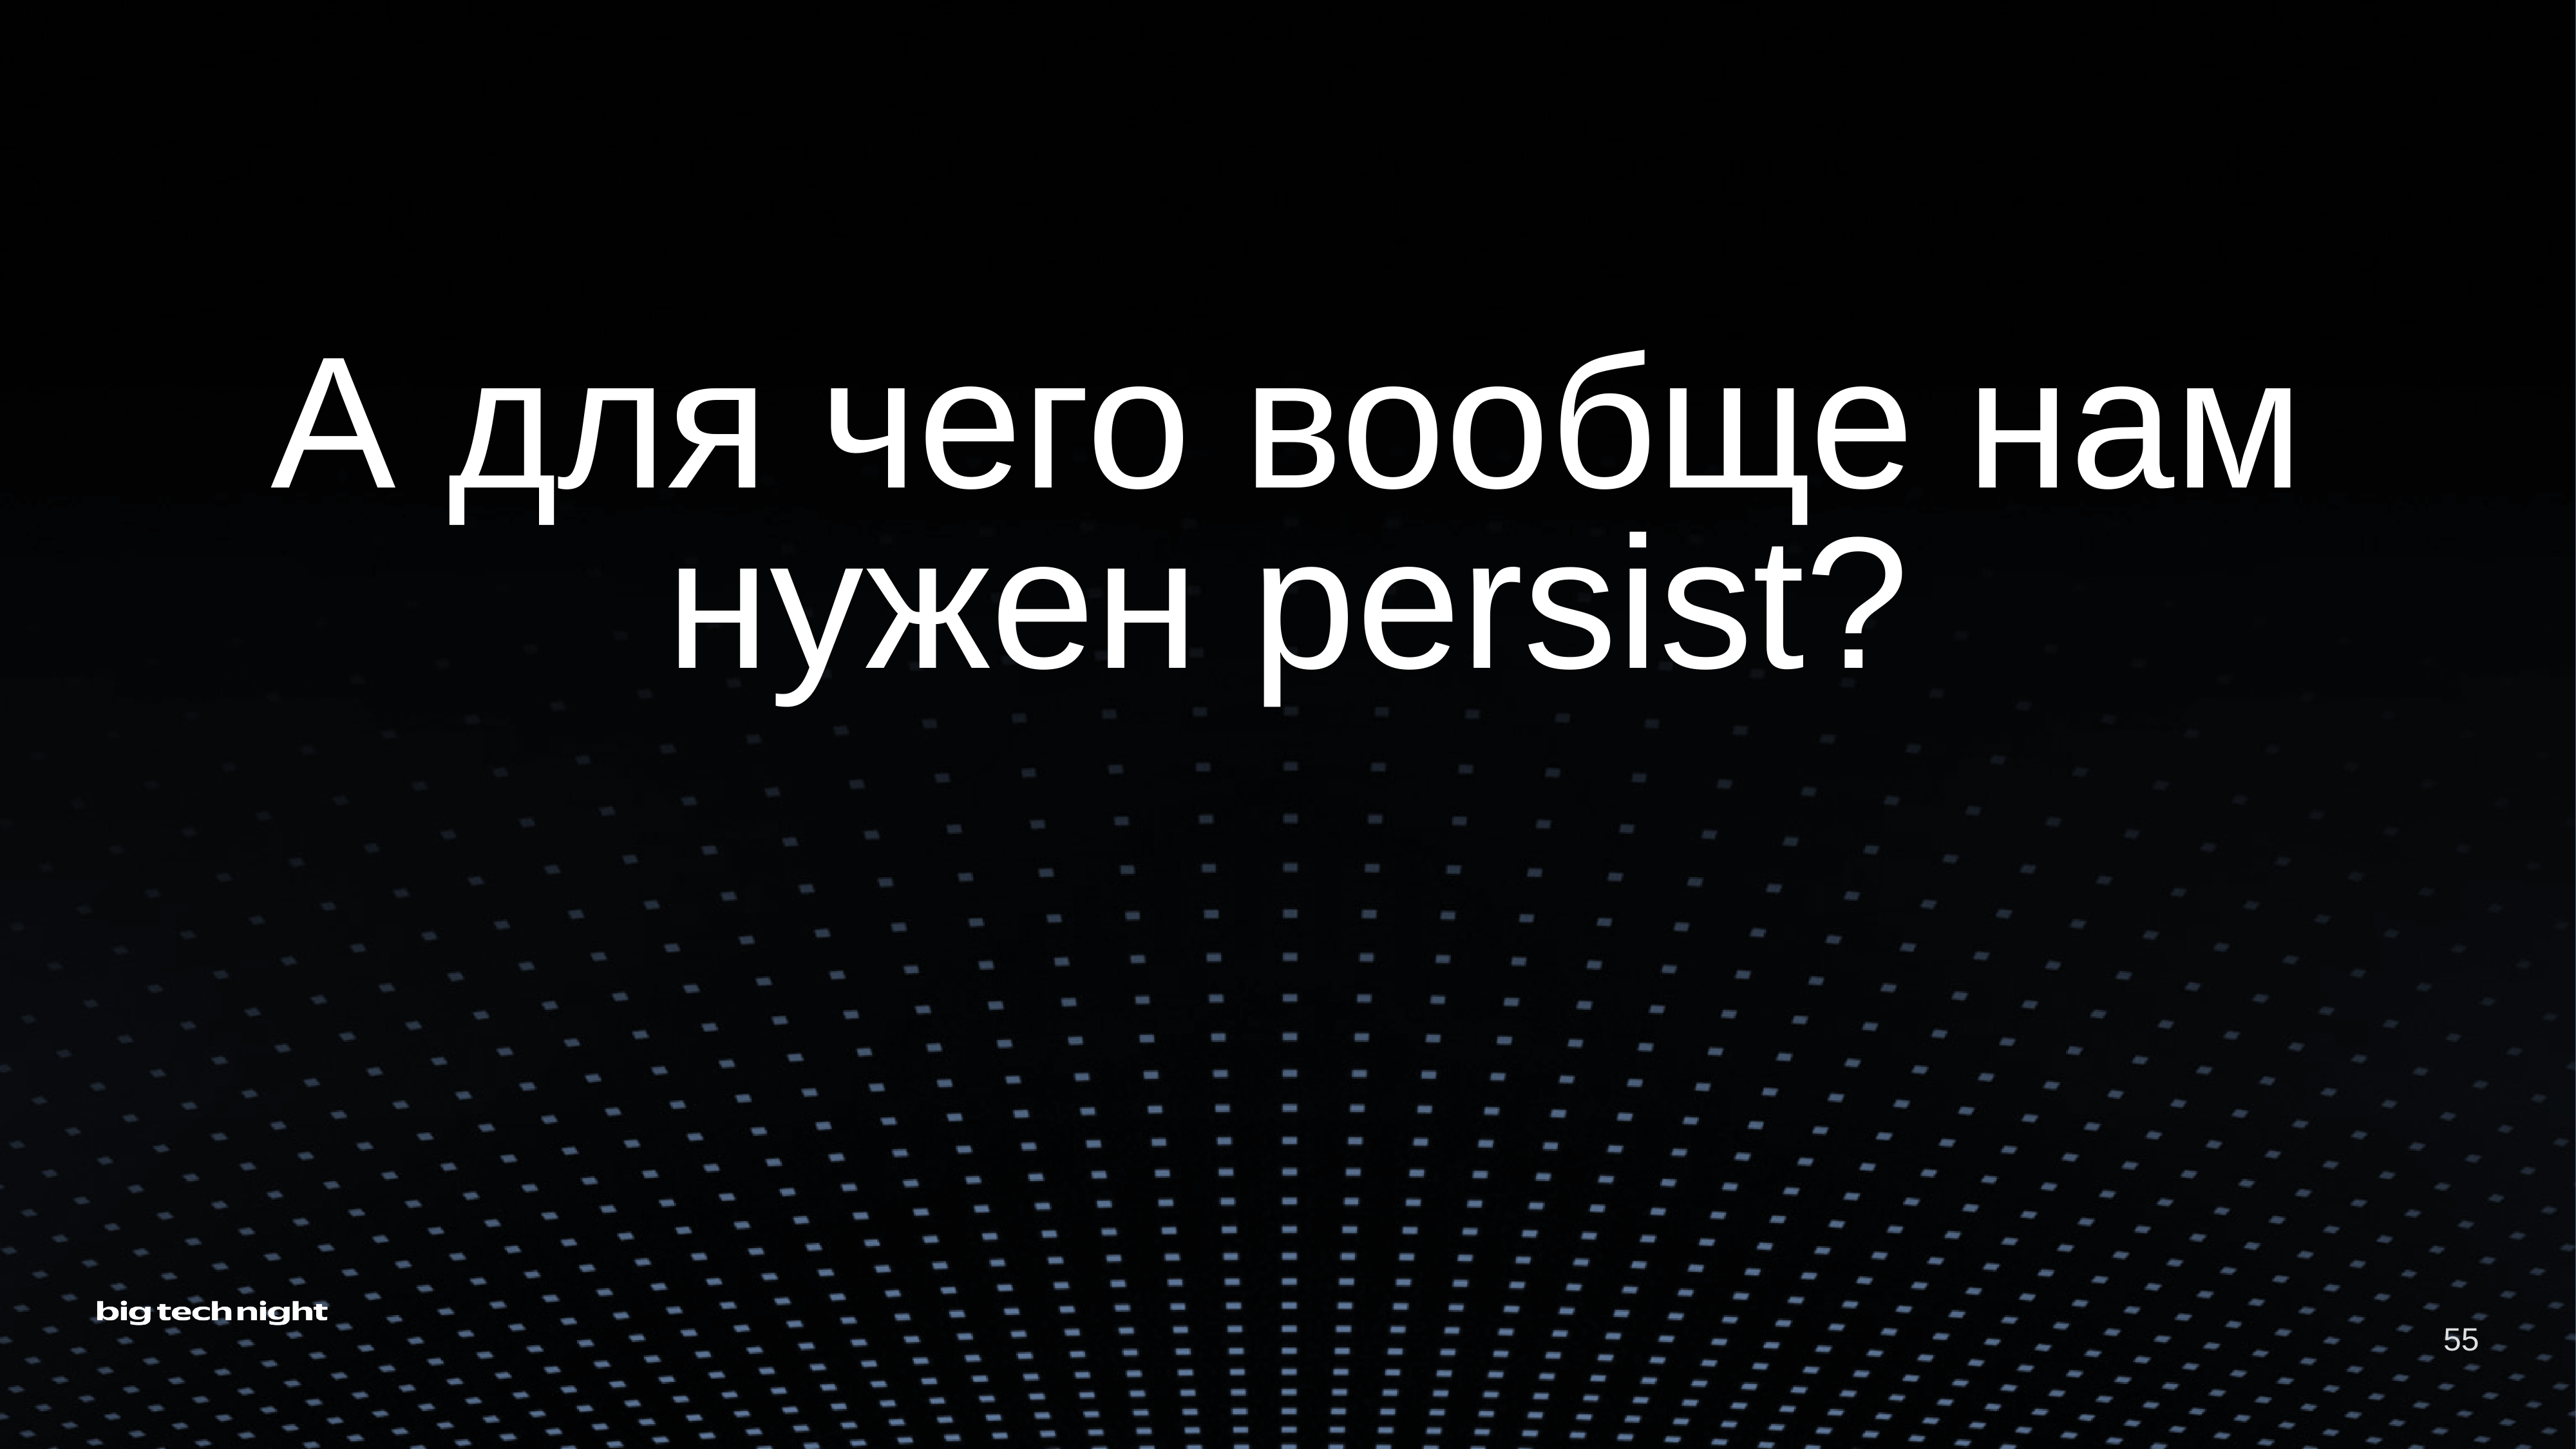

# А для чего вообще нам нужен persist?
55